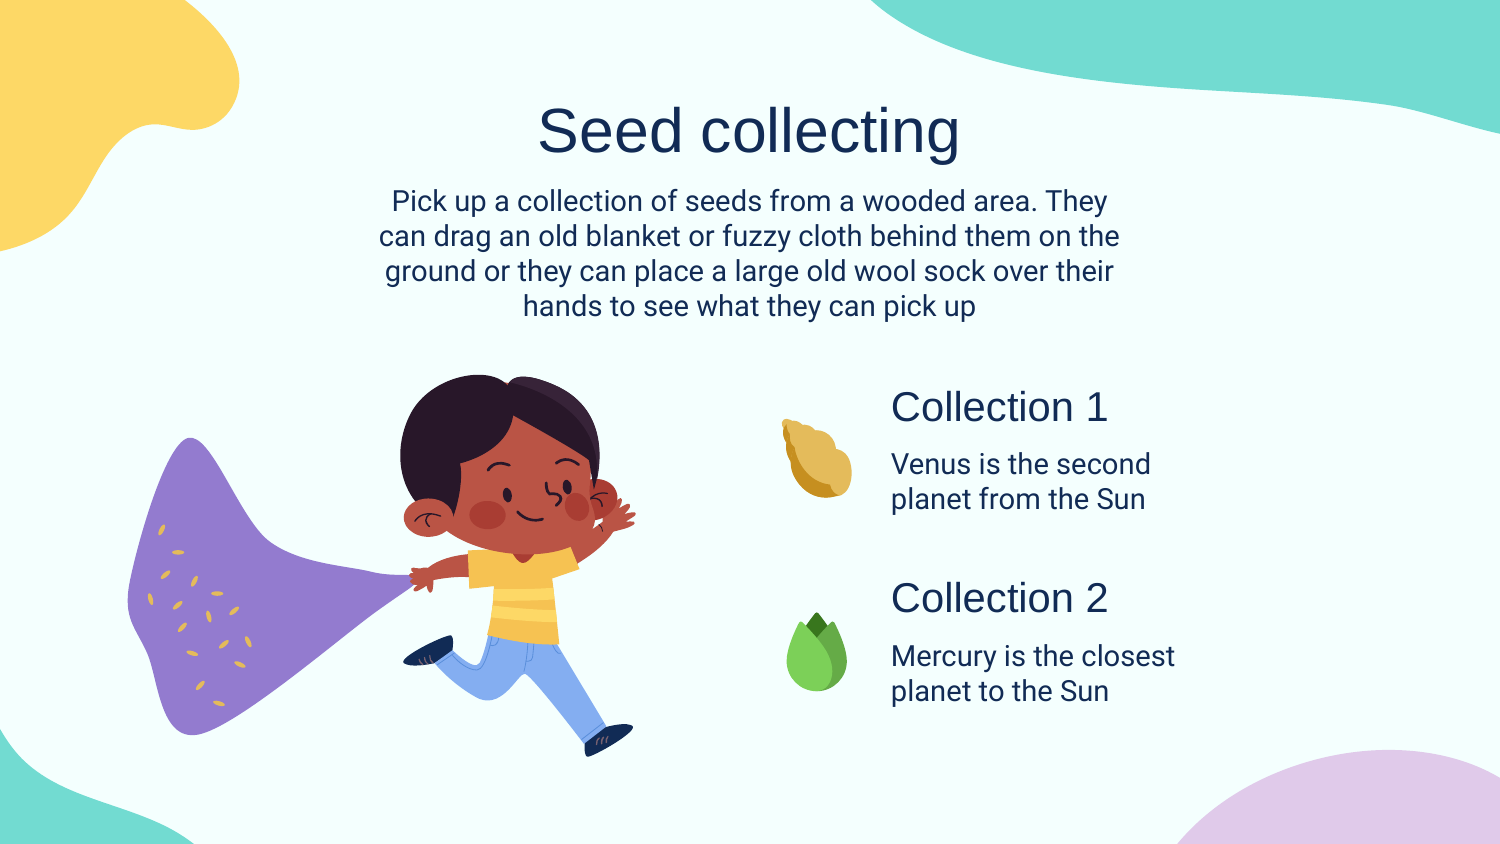

# Seed collecting
Pick up a collection of seeds from a wooded area. They can drag an old blanket or fuzzy cloth behind them on the ground or they can place a large old wool sock over their hands to see what they can pick up

Collection 1

Venus is the second planet from the Sun
Collection 2

Mercury is the closest planet to the Sun